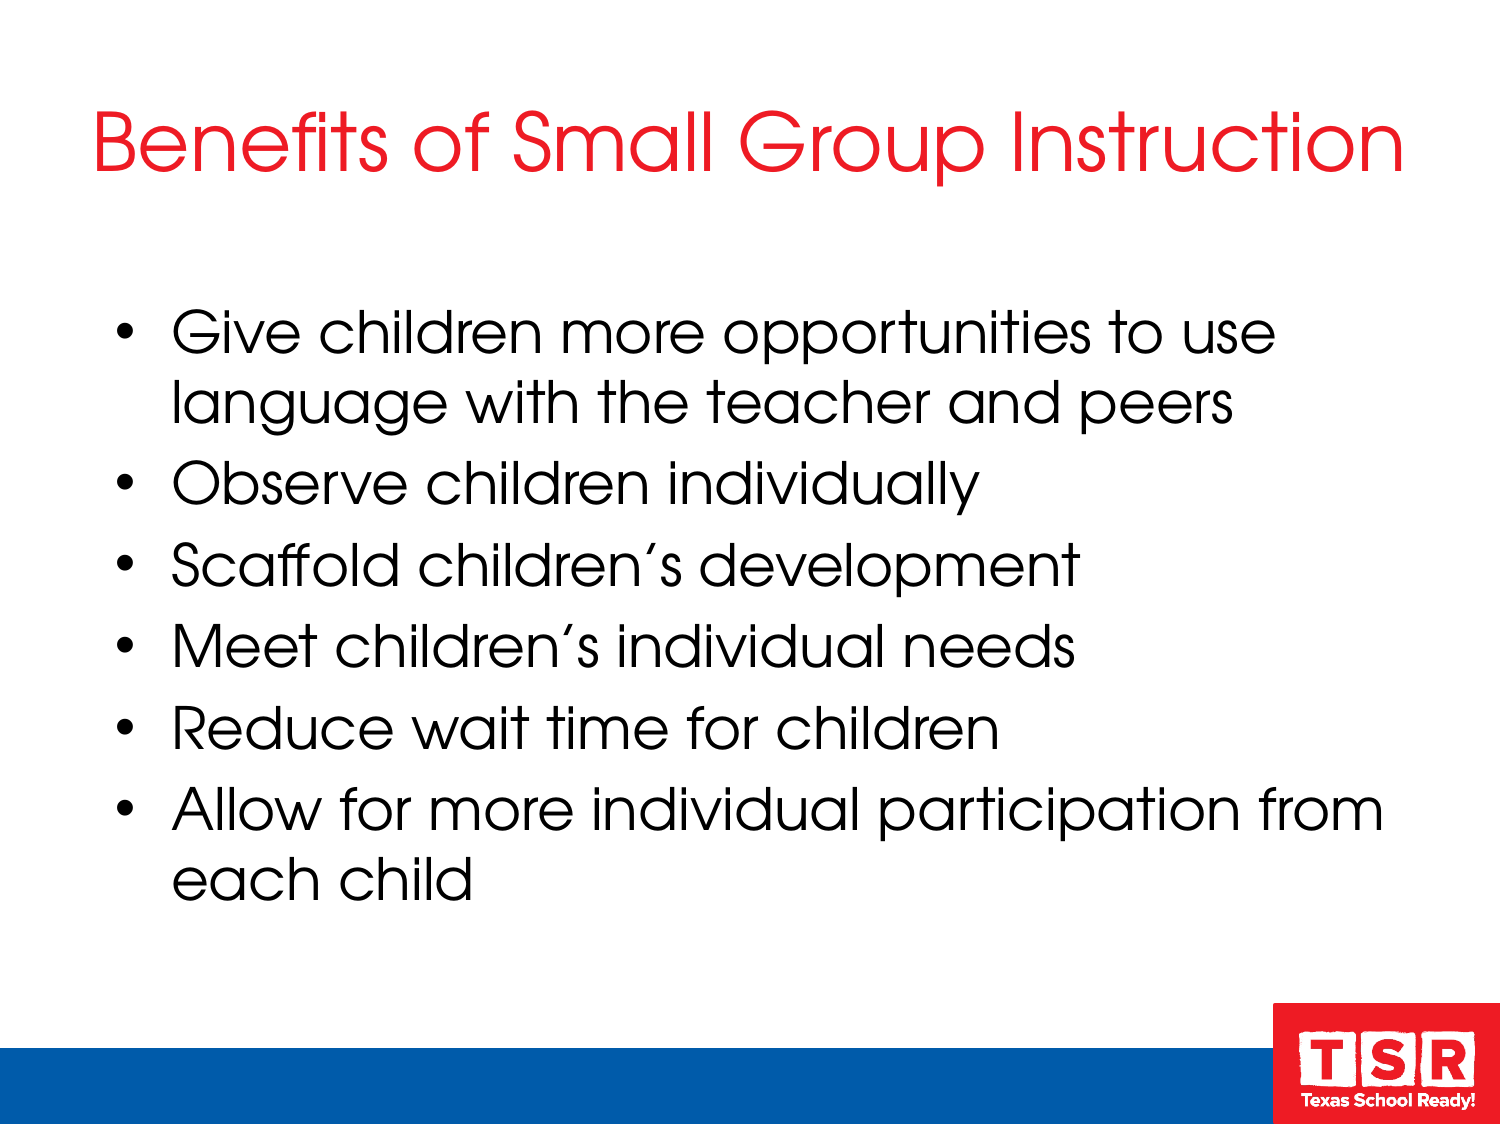

# Benefits of Small Group Instruction
Give children more opportunities to use language with the teacher and peers
Observe children individually
Scaffold children’s development
Meet children’s individual needs
Reduce wait time for children
Allow for more individual participation from each child